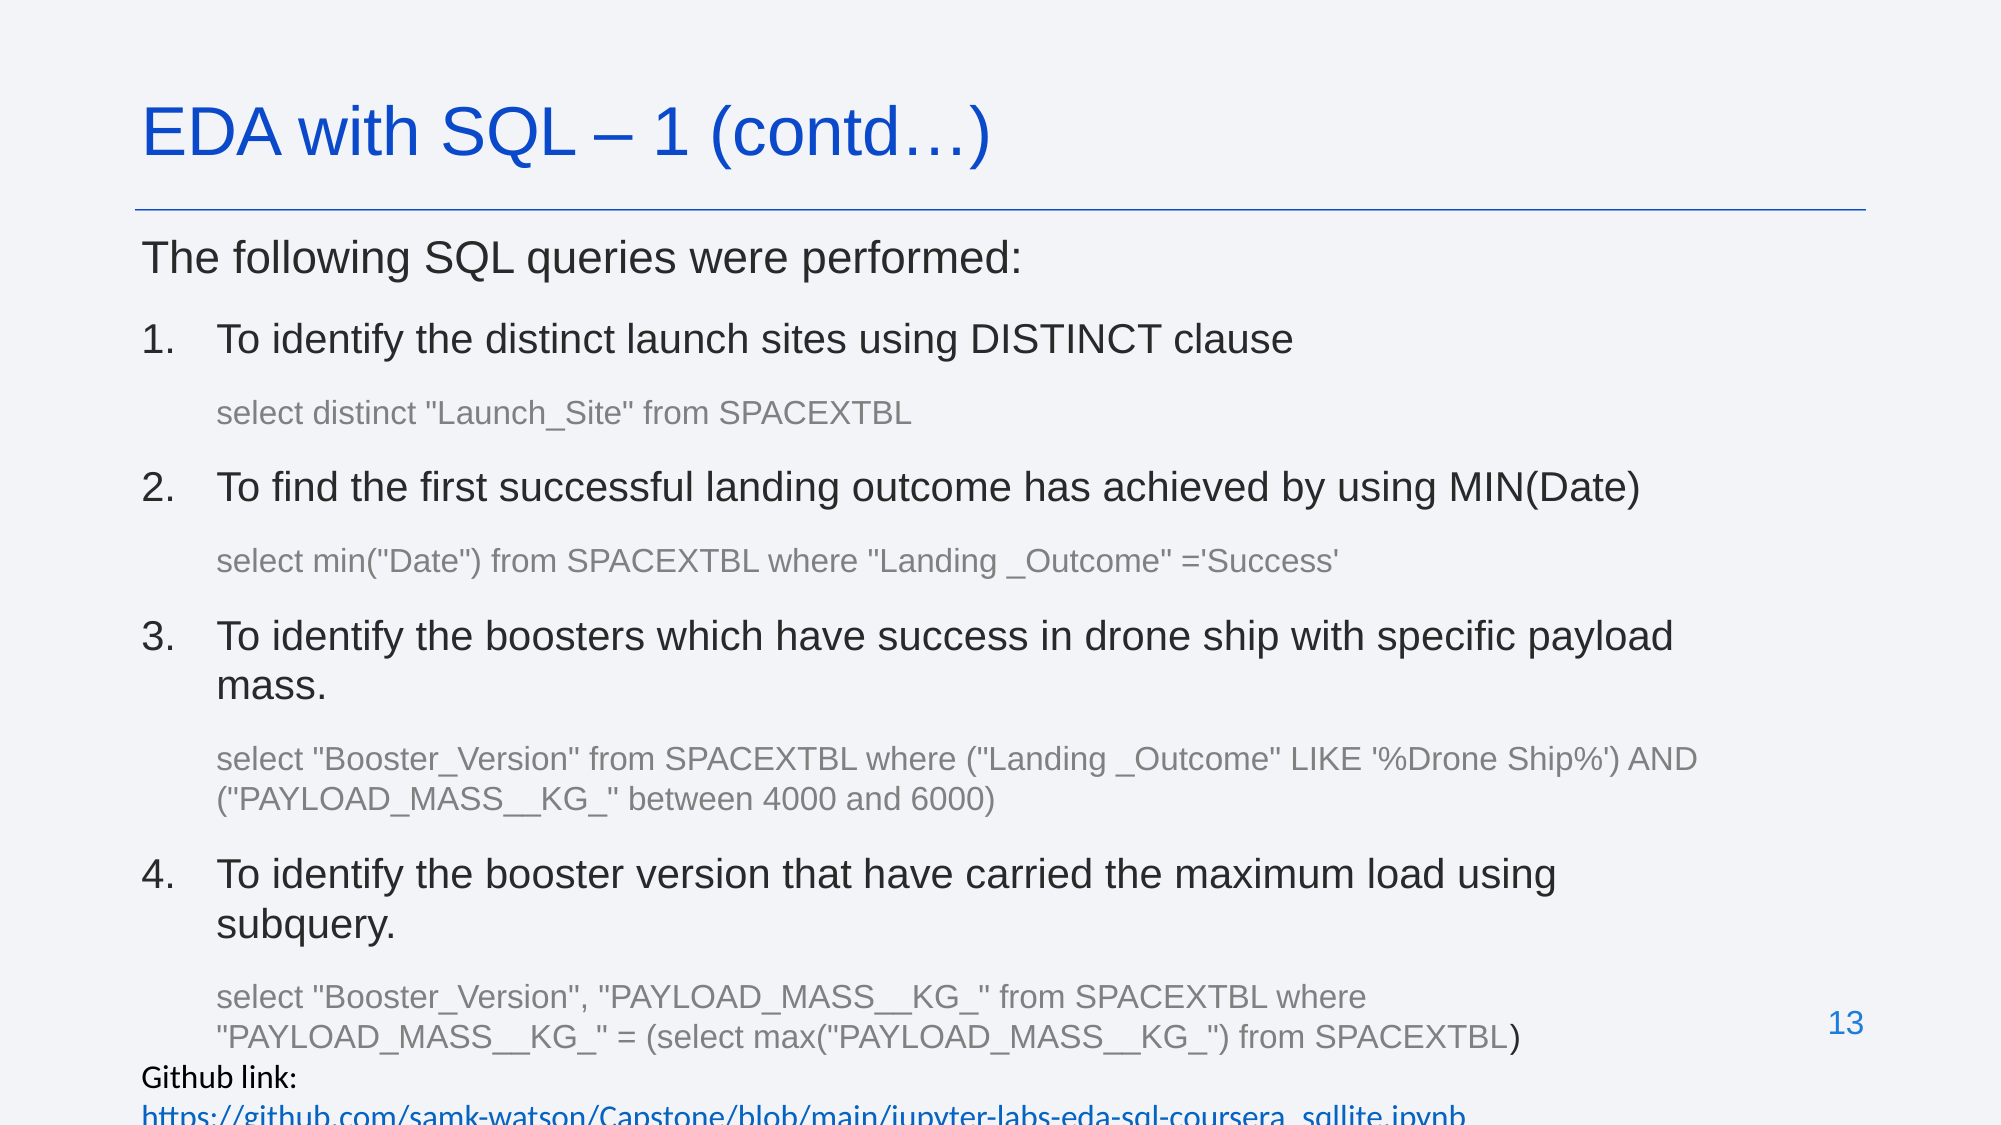

EDA with SQL – 1 (contd…)
The following SQL queries were performed:
To identify the distinct launch sites using DISTINCT clause
select distinct "Launch_Site" from SPACEXTBL
To find the first successful landing outcome has achieved by using MIN(Date)
select min("Date") from SPACEXTBL where "Landing _Outcome" ='Success'
To identify the boosters which have success in drone ship with specific payload mass.
select "Booster_Version" from SPACEXTBL where ("Landing _Outcome" LIKE '%Drone Ship%') AND ("PAYLOAD_MASS__KG_" between 4000 and 6000)
To identify the booster version that have carried the maximum load using subquery.
select "Booster_Version", "PAYLOAD_MASS__KG_" from SPACEXTBL where "PAYLOAD_MASS__KG_" = (select max("PAYLOAD_MASS__KG_") from SPACEXTBL)
Github link:
https://github.com/samk-watson/Capstone/blob/main/jupyter-labs-eda-sql-coursera_sqllite.ipynb

13